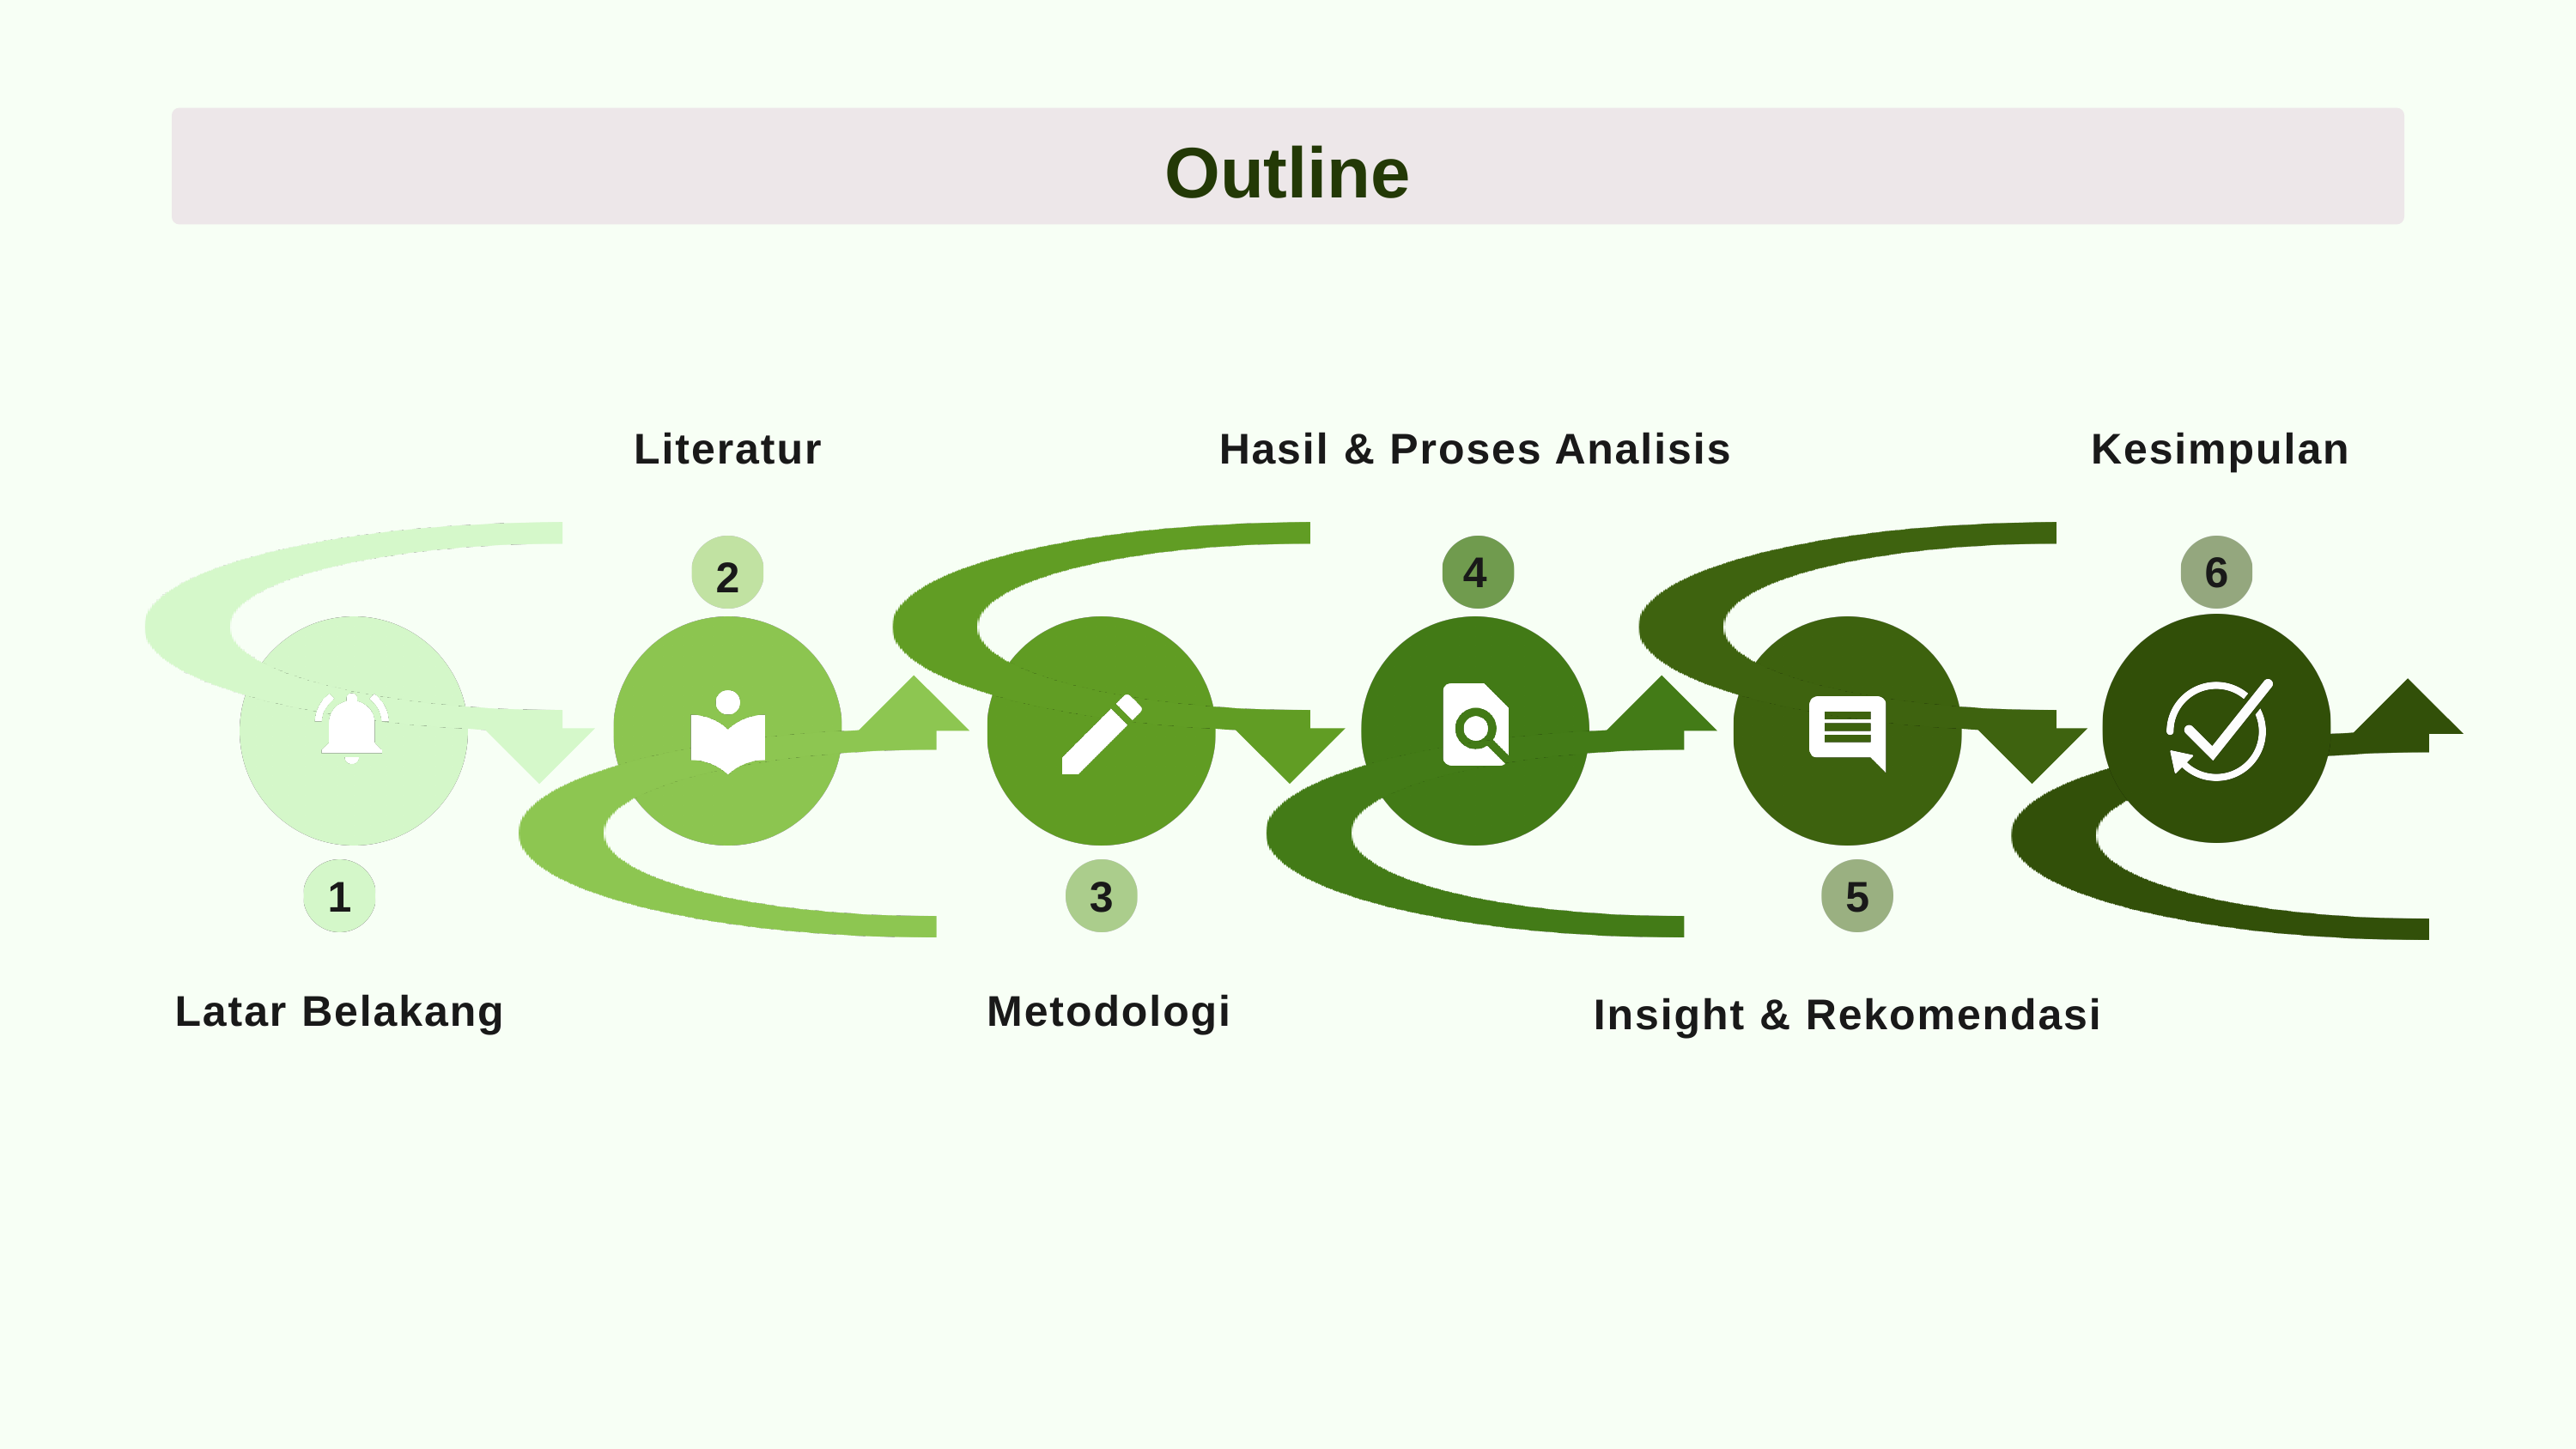

Outline
Literatur
Hasil & Proses Analisis
Kesimpulan

4
6
2

1
3
5
Latar Belakang
Metodologi
Insight & Rekomendasi